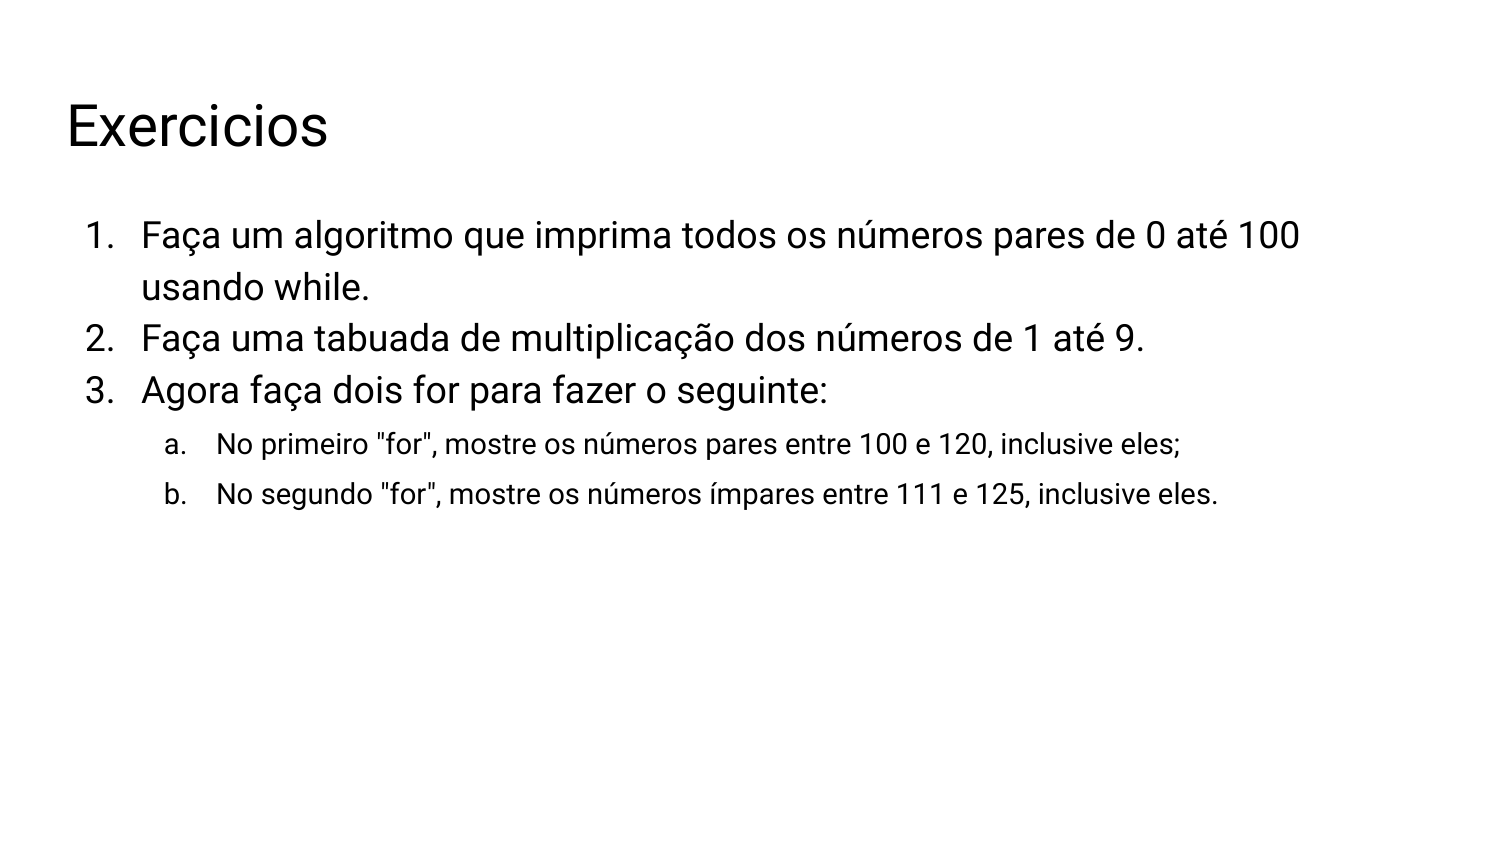

# Exercicios
Faça um algoritmo que imprima todos os números pares de 0 até 100 usando while.
Faça uma tabuada de multiplicação dos números de 1 até 9.
Agora faça dois for para fazer o seguinte:
No primeiro "for", mostre os números pares entre 100 e 120, inclusive eles;
No segundo "for", mostre os números ímpares entre 111 e 125, inclusive eles.